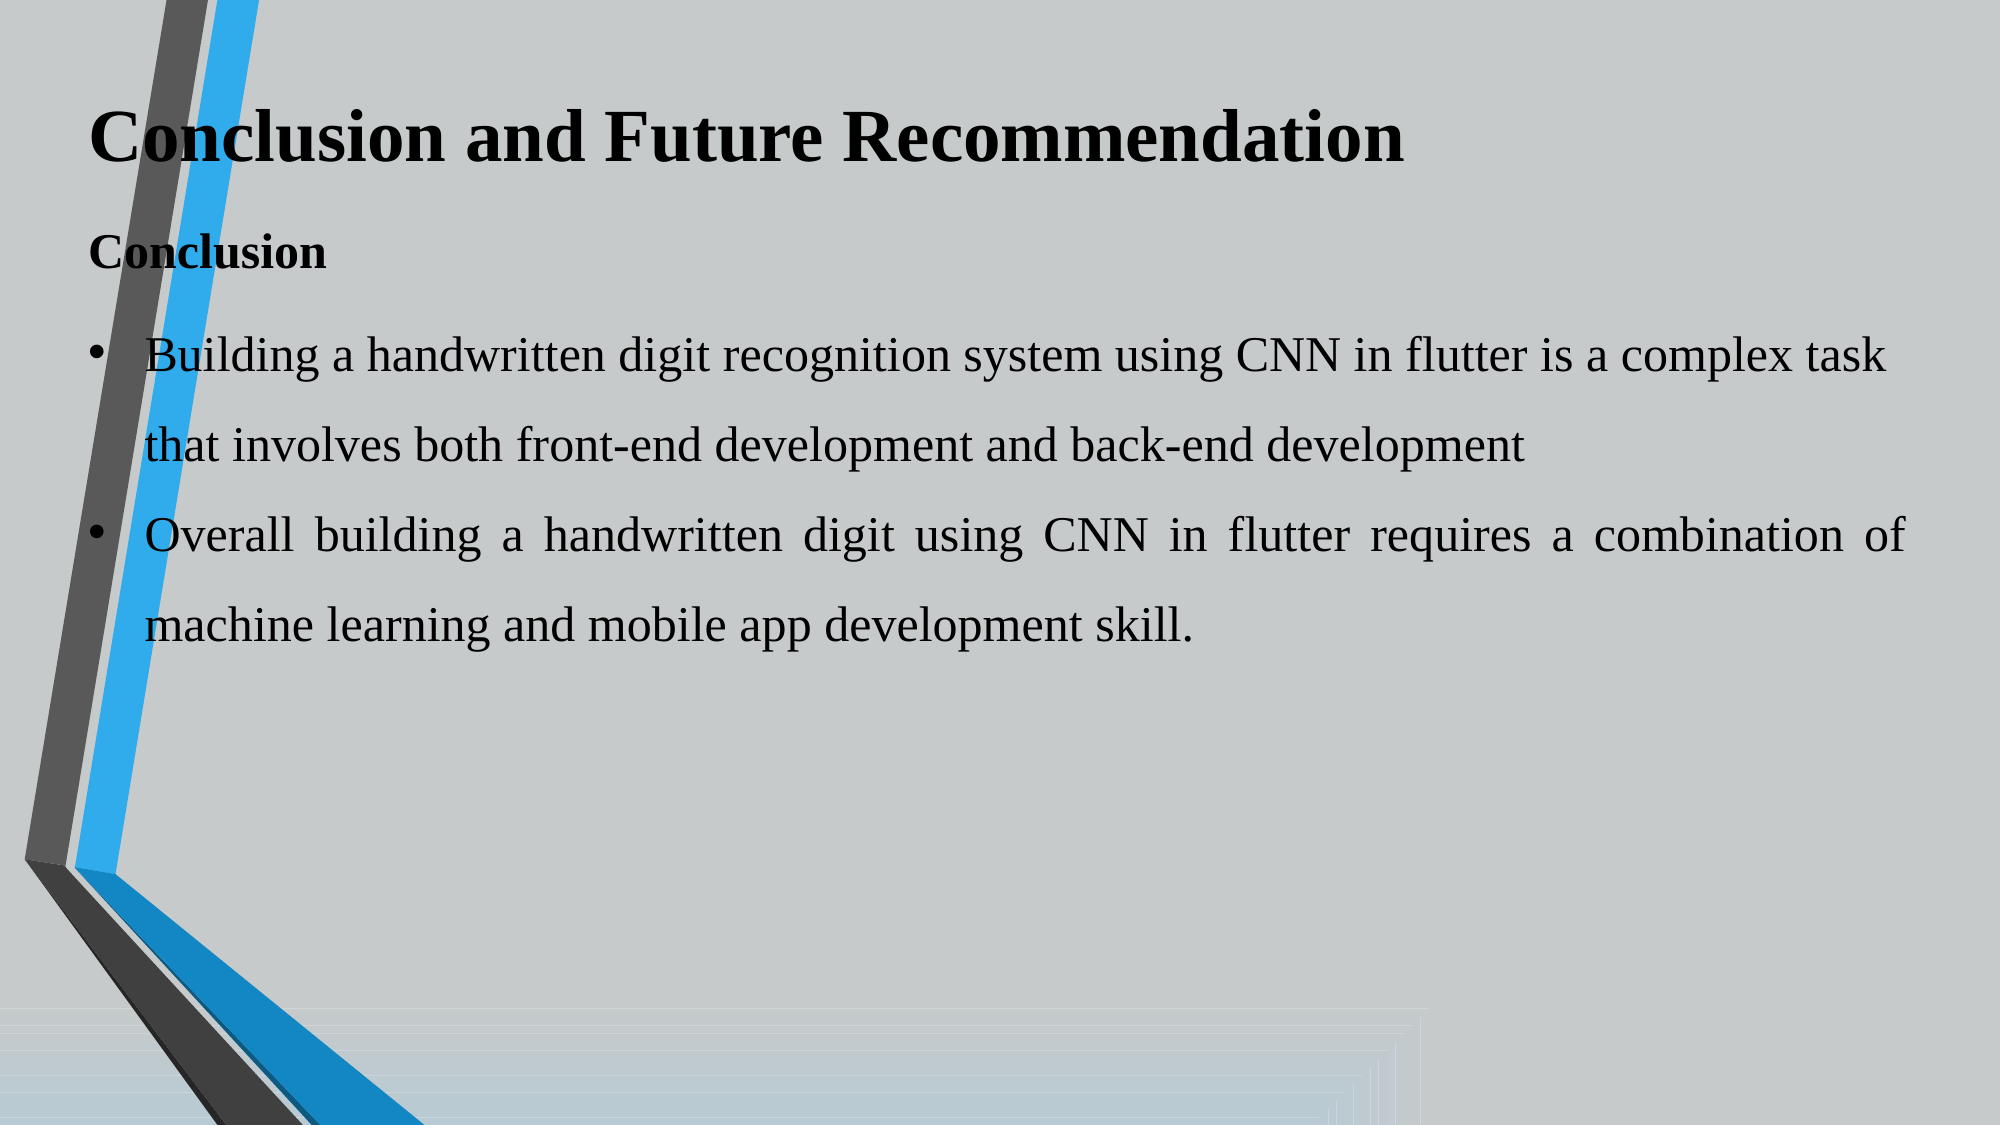

Conclusion and Future Recommendation
Conclusion
Building a handwritten digit recognition system using CNN in flutter is a complex task that involves both front-end development and back-end development
Overall building a handwritten digit using CNN in flutter requires a combination of machine learning and mobile app development skill.